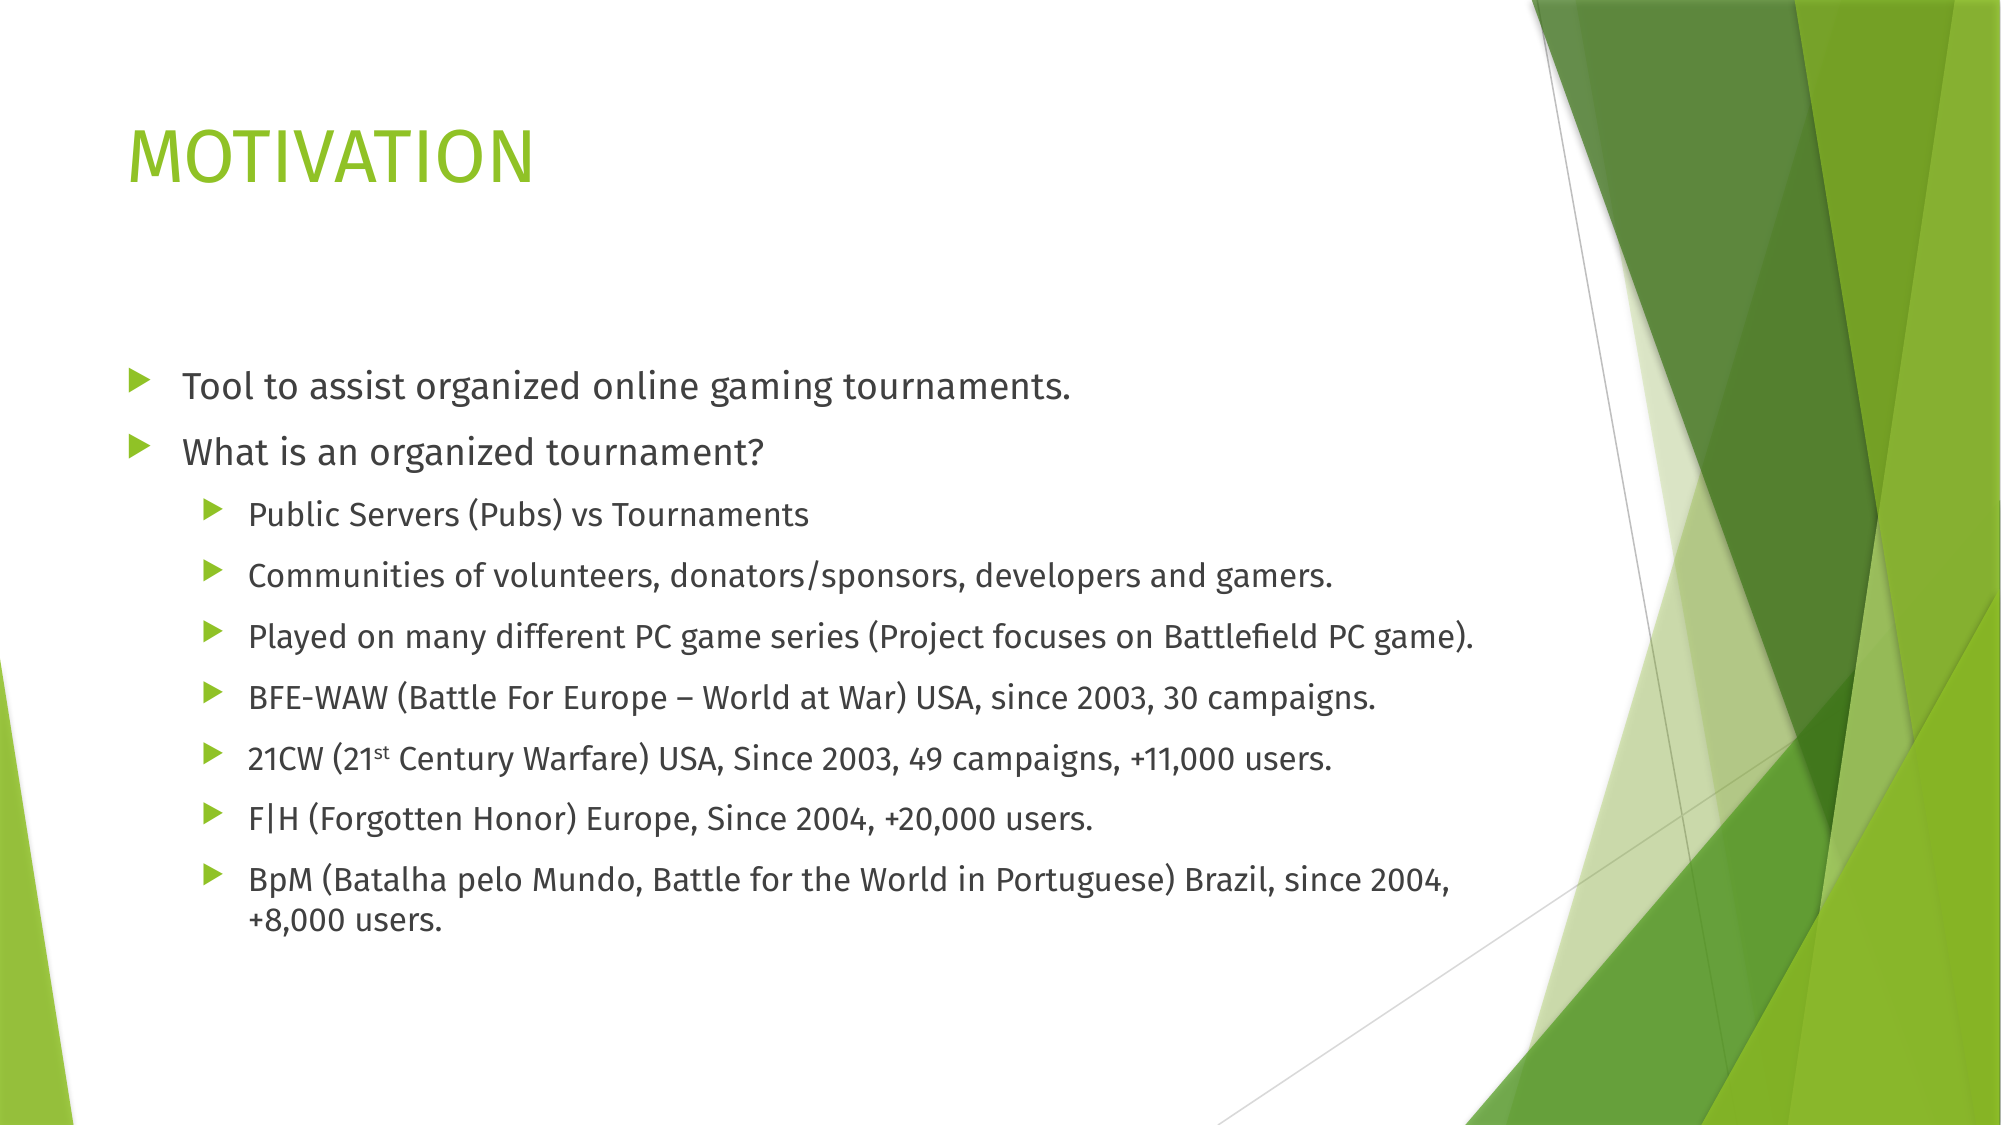

# MOTIVATION
Tool to assist organized online gaming tournaments.
What is an organized tournament?
Public Servers (Pubs) vs Tournaments
Communities of volunteers, donators/sponsors, developers and gamers.
Played on many different PC game series (Project focuses on Battlefield PC game).
BFE-WAW (Battle For Europe – World at War) USA, since 2003, 30 campaigns.
21CW (21st Century Warfare) USA, Since 2003, 49 campaigns, +11,000 users.
F|H (Forgotten Honor) Europe, Since 2004, +20,000 users.
BpM (Batalha pelo Mundo, Battle for the World in Portuguese) Brazil, since 2004, +8,000 users.